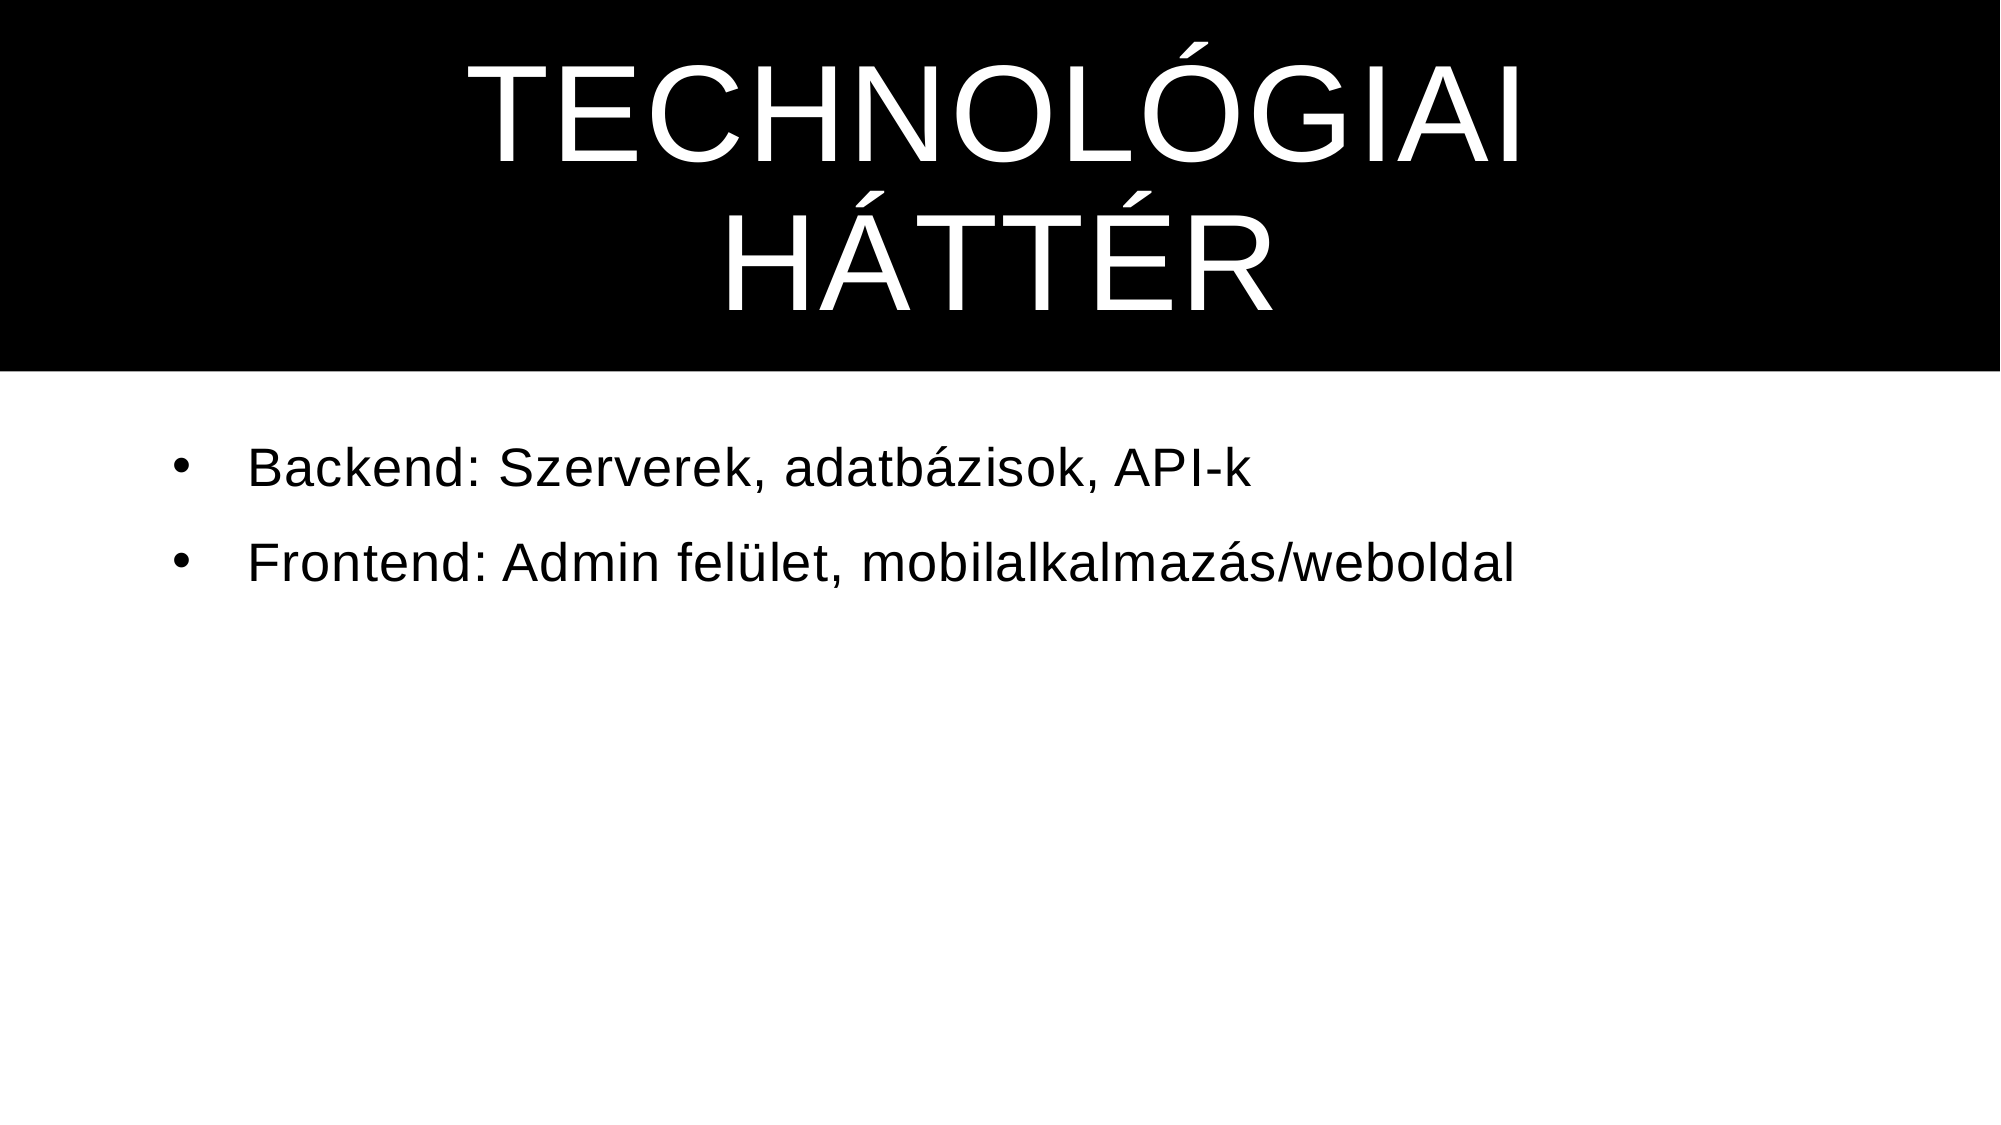

# Technológiai háttér
Backend: Szerverek, adatbázisok, API-k
Frontend: Admin felület, mobilalkalmazás/weboldal